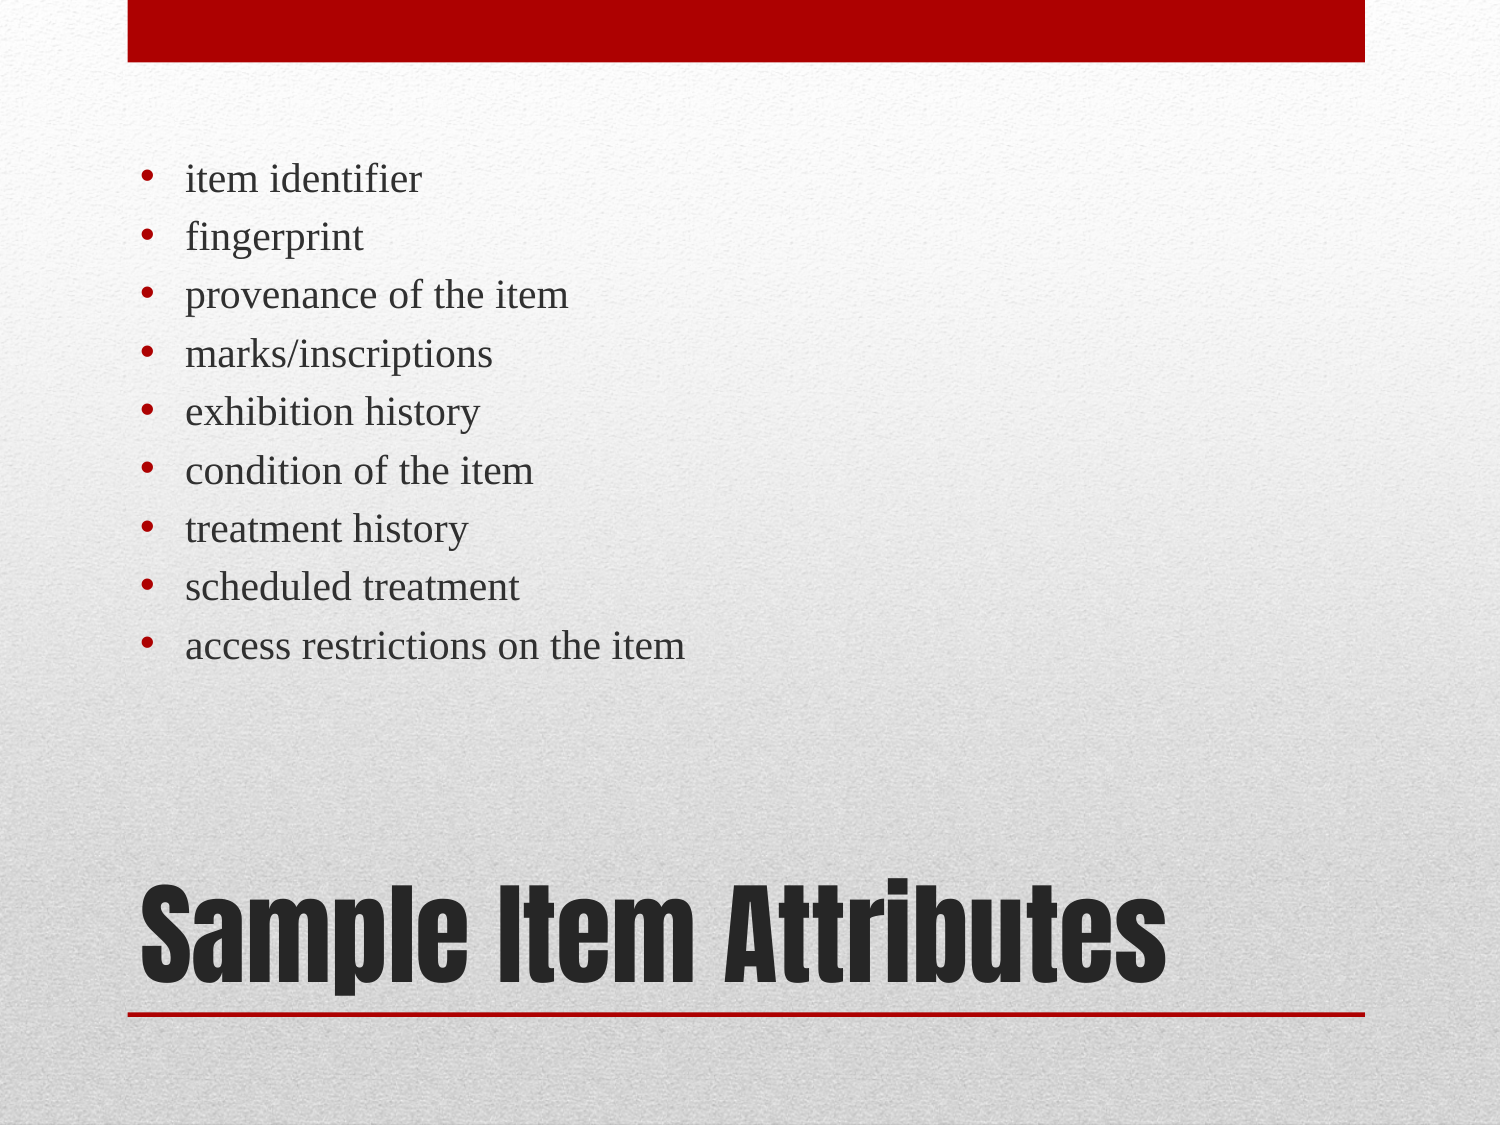

item identifier
fingerprint
provenance of the item
marks/inscriptions
exhibition history
condition of the item
treatment history
scheduled treatment
access restrictions on the item
# Sample Item Attributes